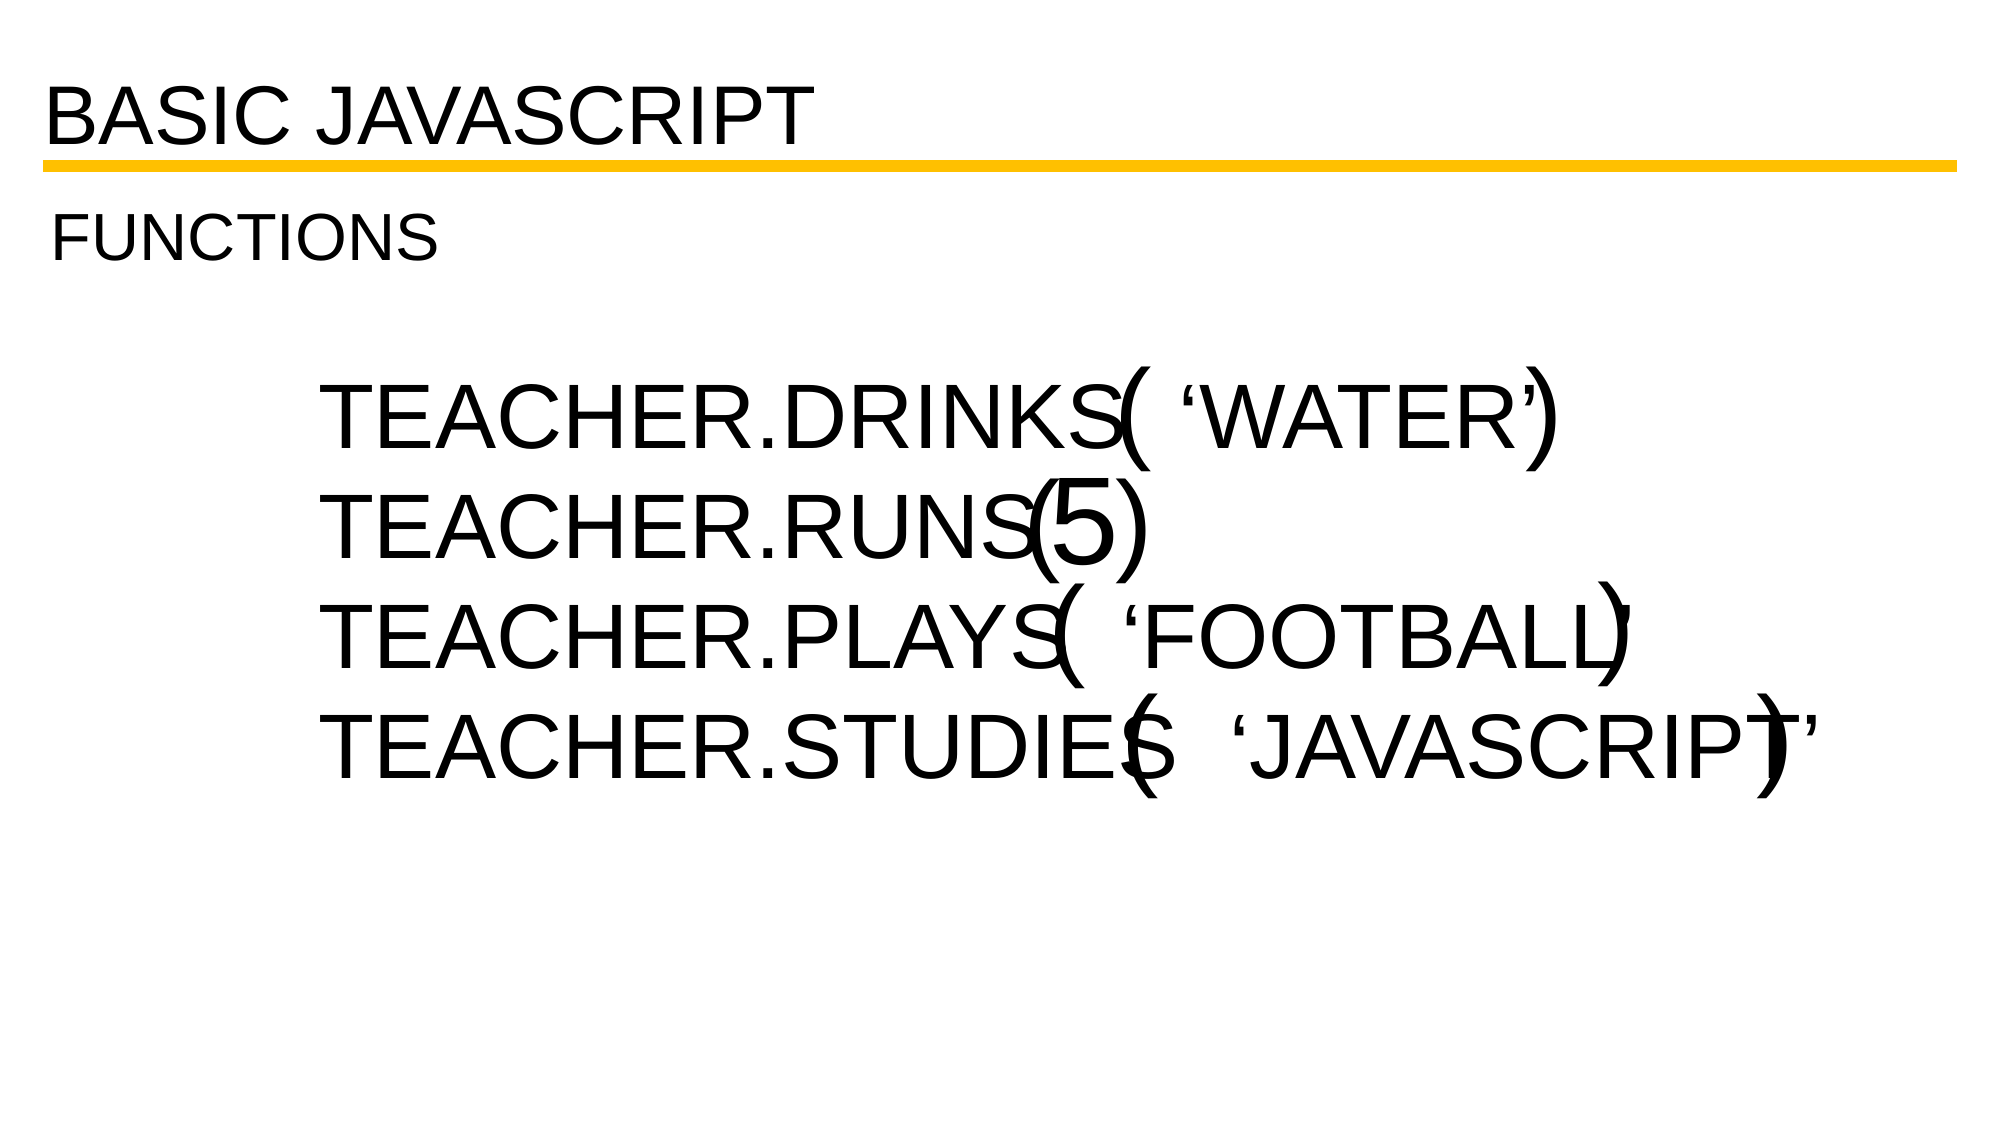

)
(
BASIC JAVASCRIPT
FUNCTIONS
(
)
TEACHER.DRINKS  ‘WATER’
TEACHER.RUNS
TEACHER.PLAYS  ‘FOOTBALL’
TEACHER.STUDIES  ‘JAVASCRIPT’
5
(
)
)
(
(
)